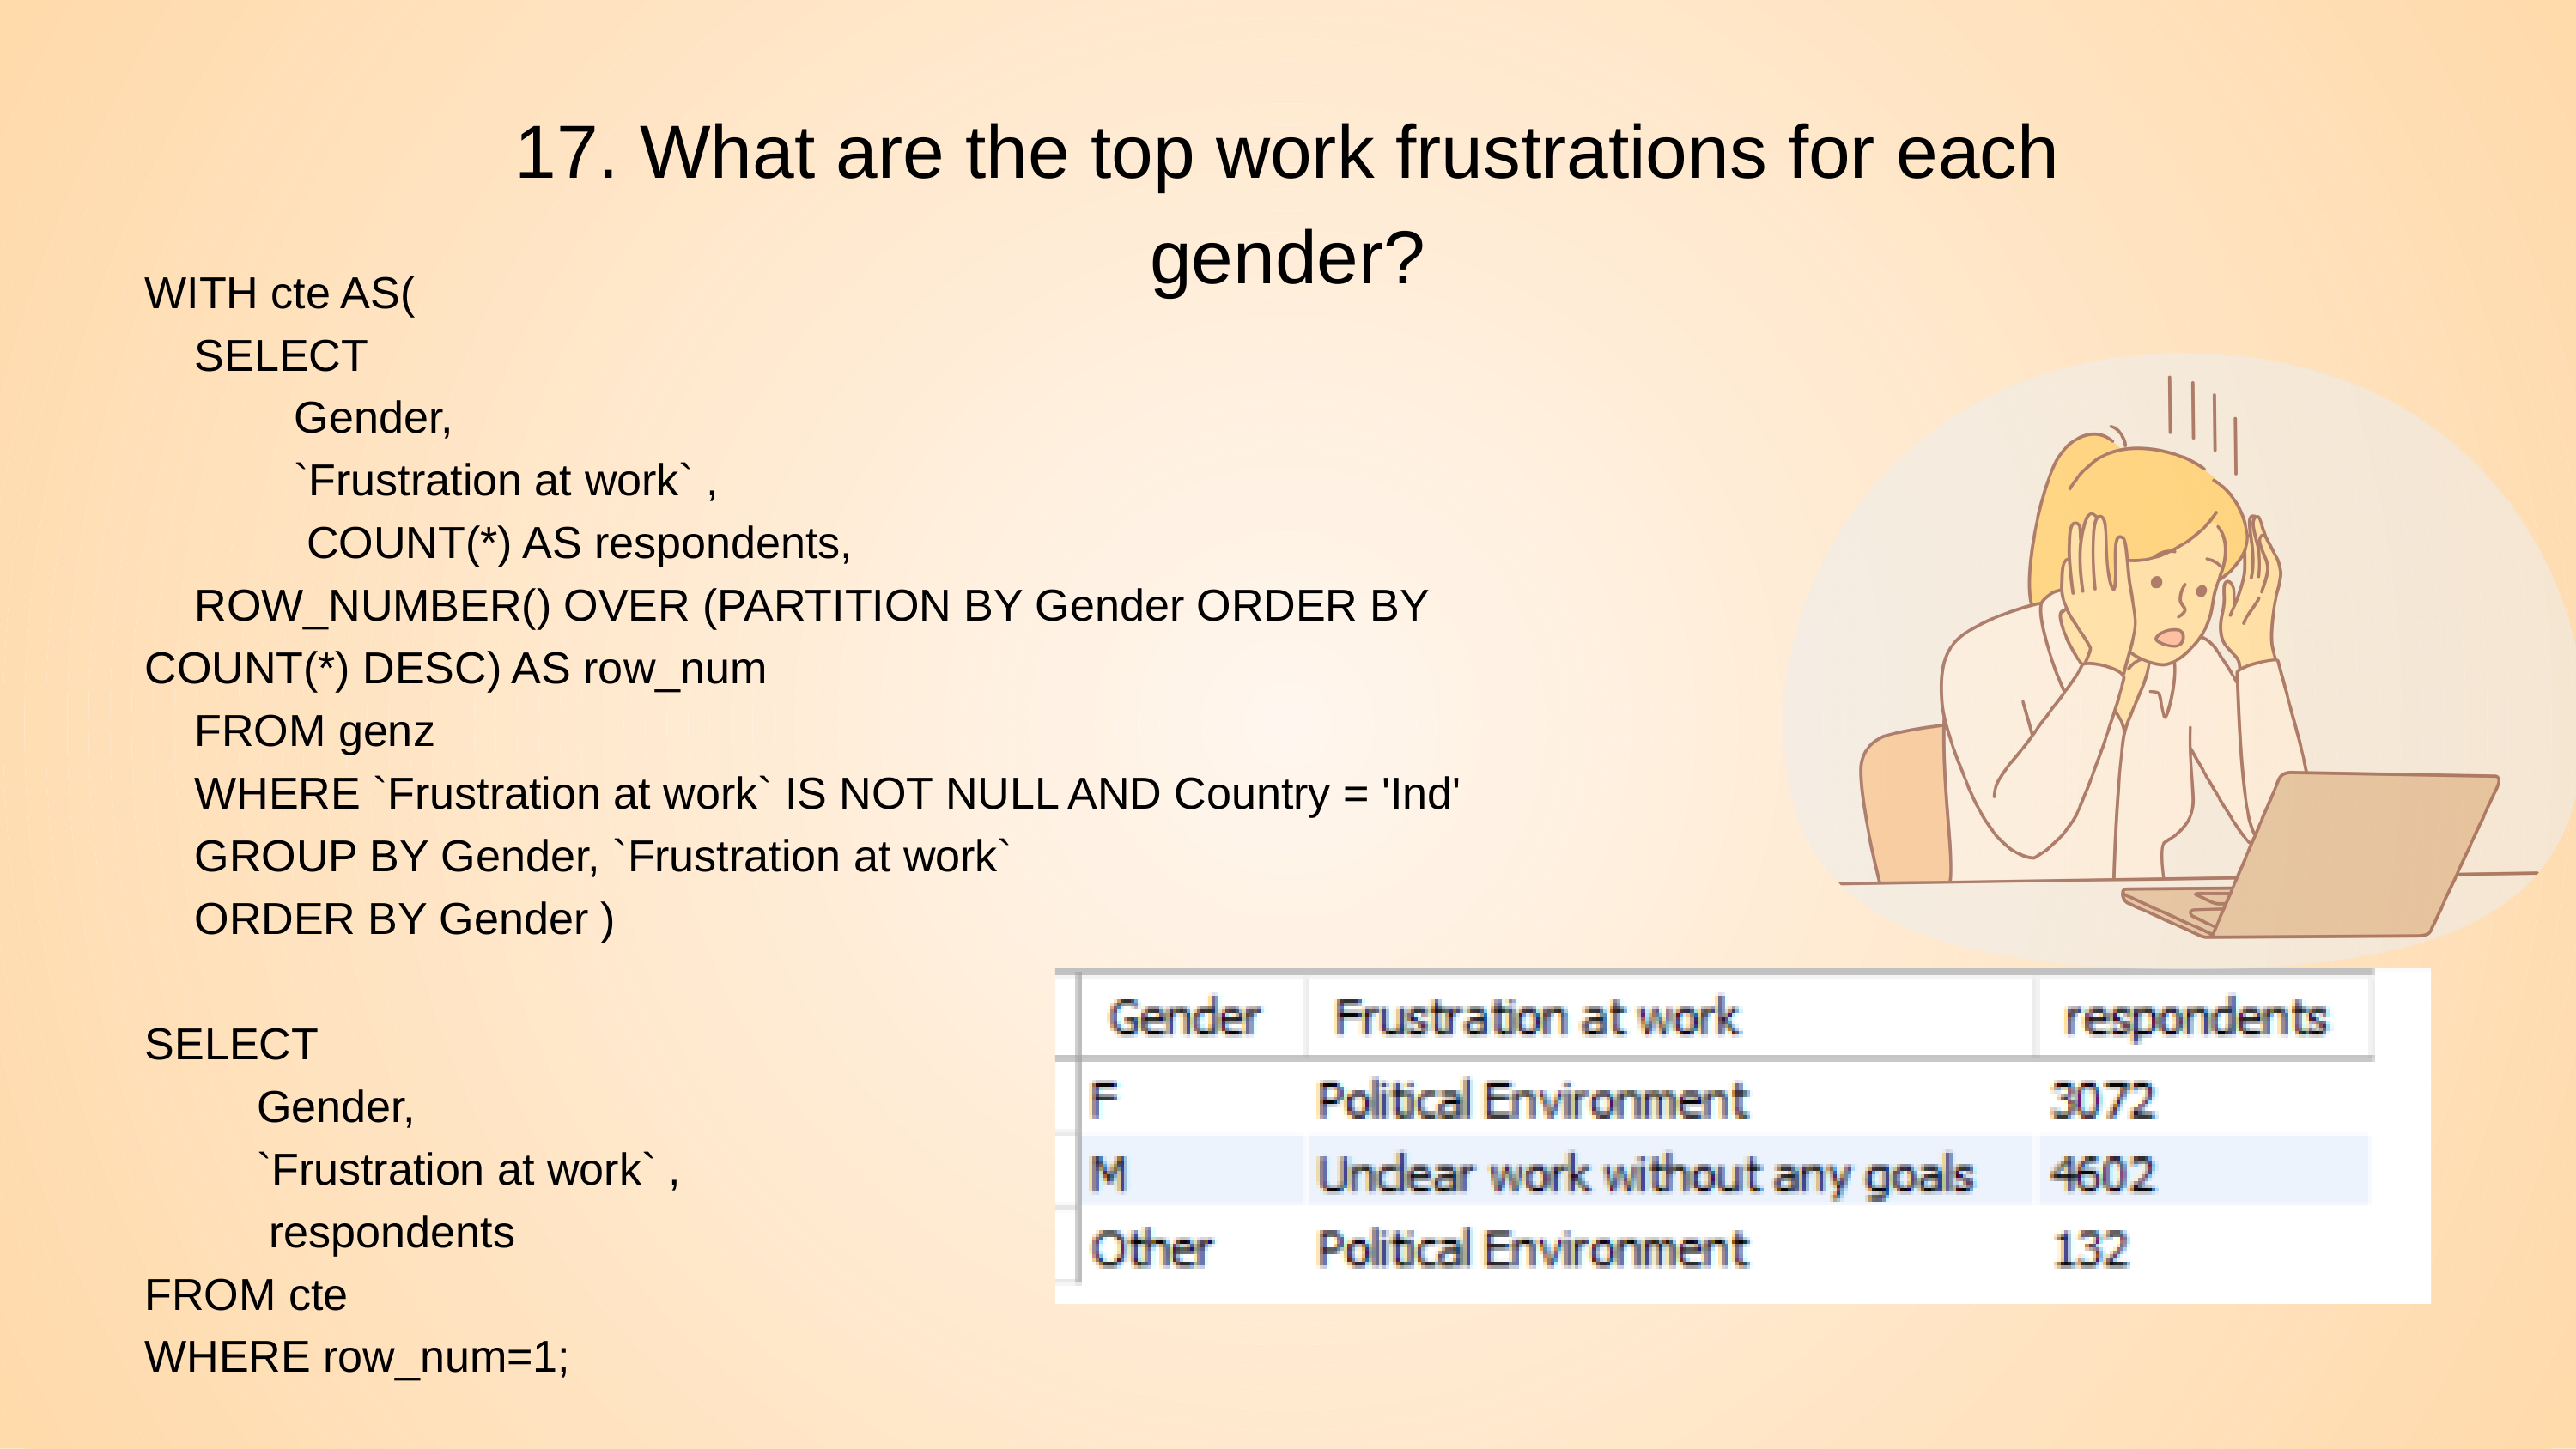

17. What are the top work frustrations for each gender?
WITH cte AS(
    SELECT
            Gender,
            `Frustration at work` ,
             COUNT(*) AS respondents,
    ROW_NUMBER() OVER (PARTITION BY Gender ORDER BY COUNT(*) DESC) AS row_num
    FROM genz
    WHERE `Frustration at work` IS NOT NULL AND Country = 'Ind'
    GROUP BY Gender, `Frustration at work`
    ORDER BY Gender )

SELECT
         Gender,
         `Frustration at work` ,
          respondents
FROM cte
WHERE row_num=1;